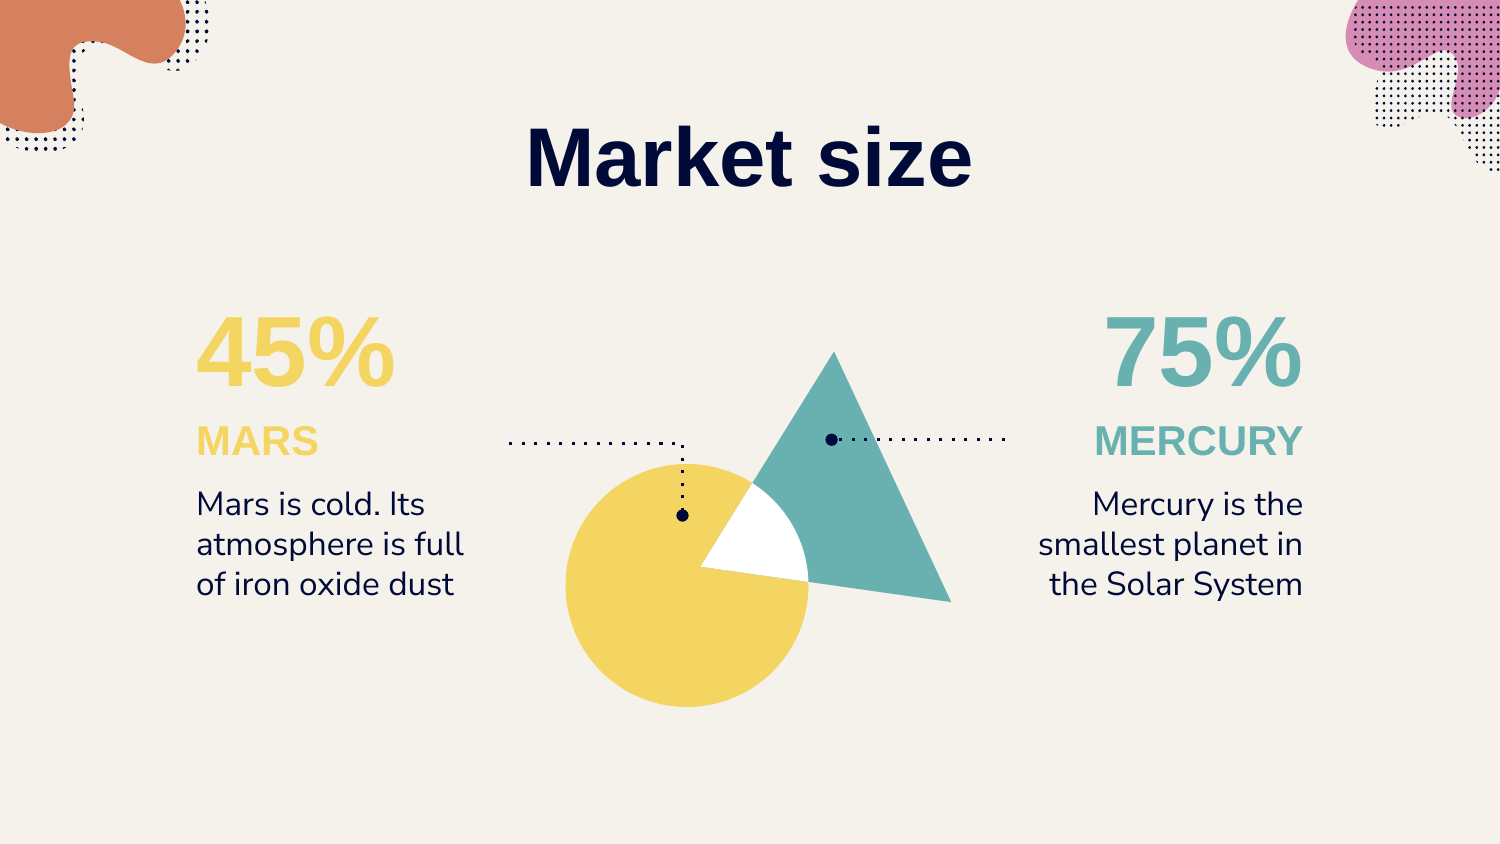

# Market size
45%
75%

MARS
MERCURY

Mars is cold. Its atmosphere is full of iron oxide dust
Mercury is the smallest planet in the Solar System